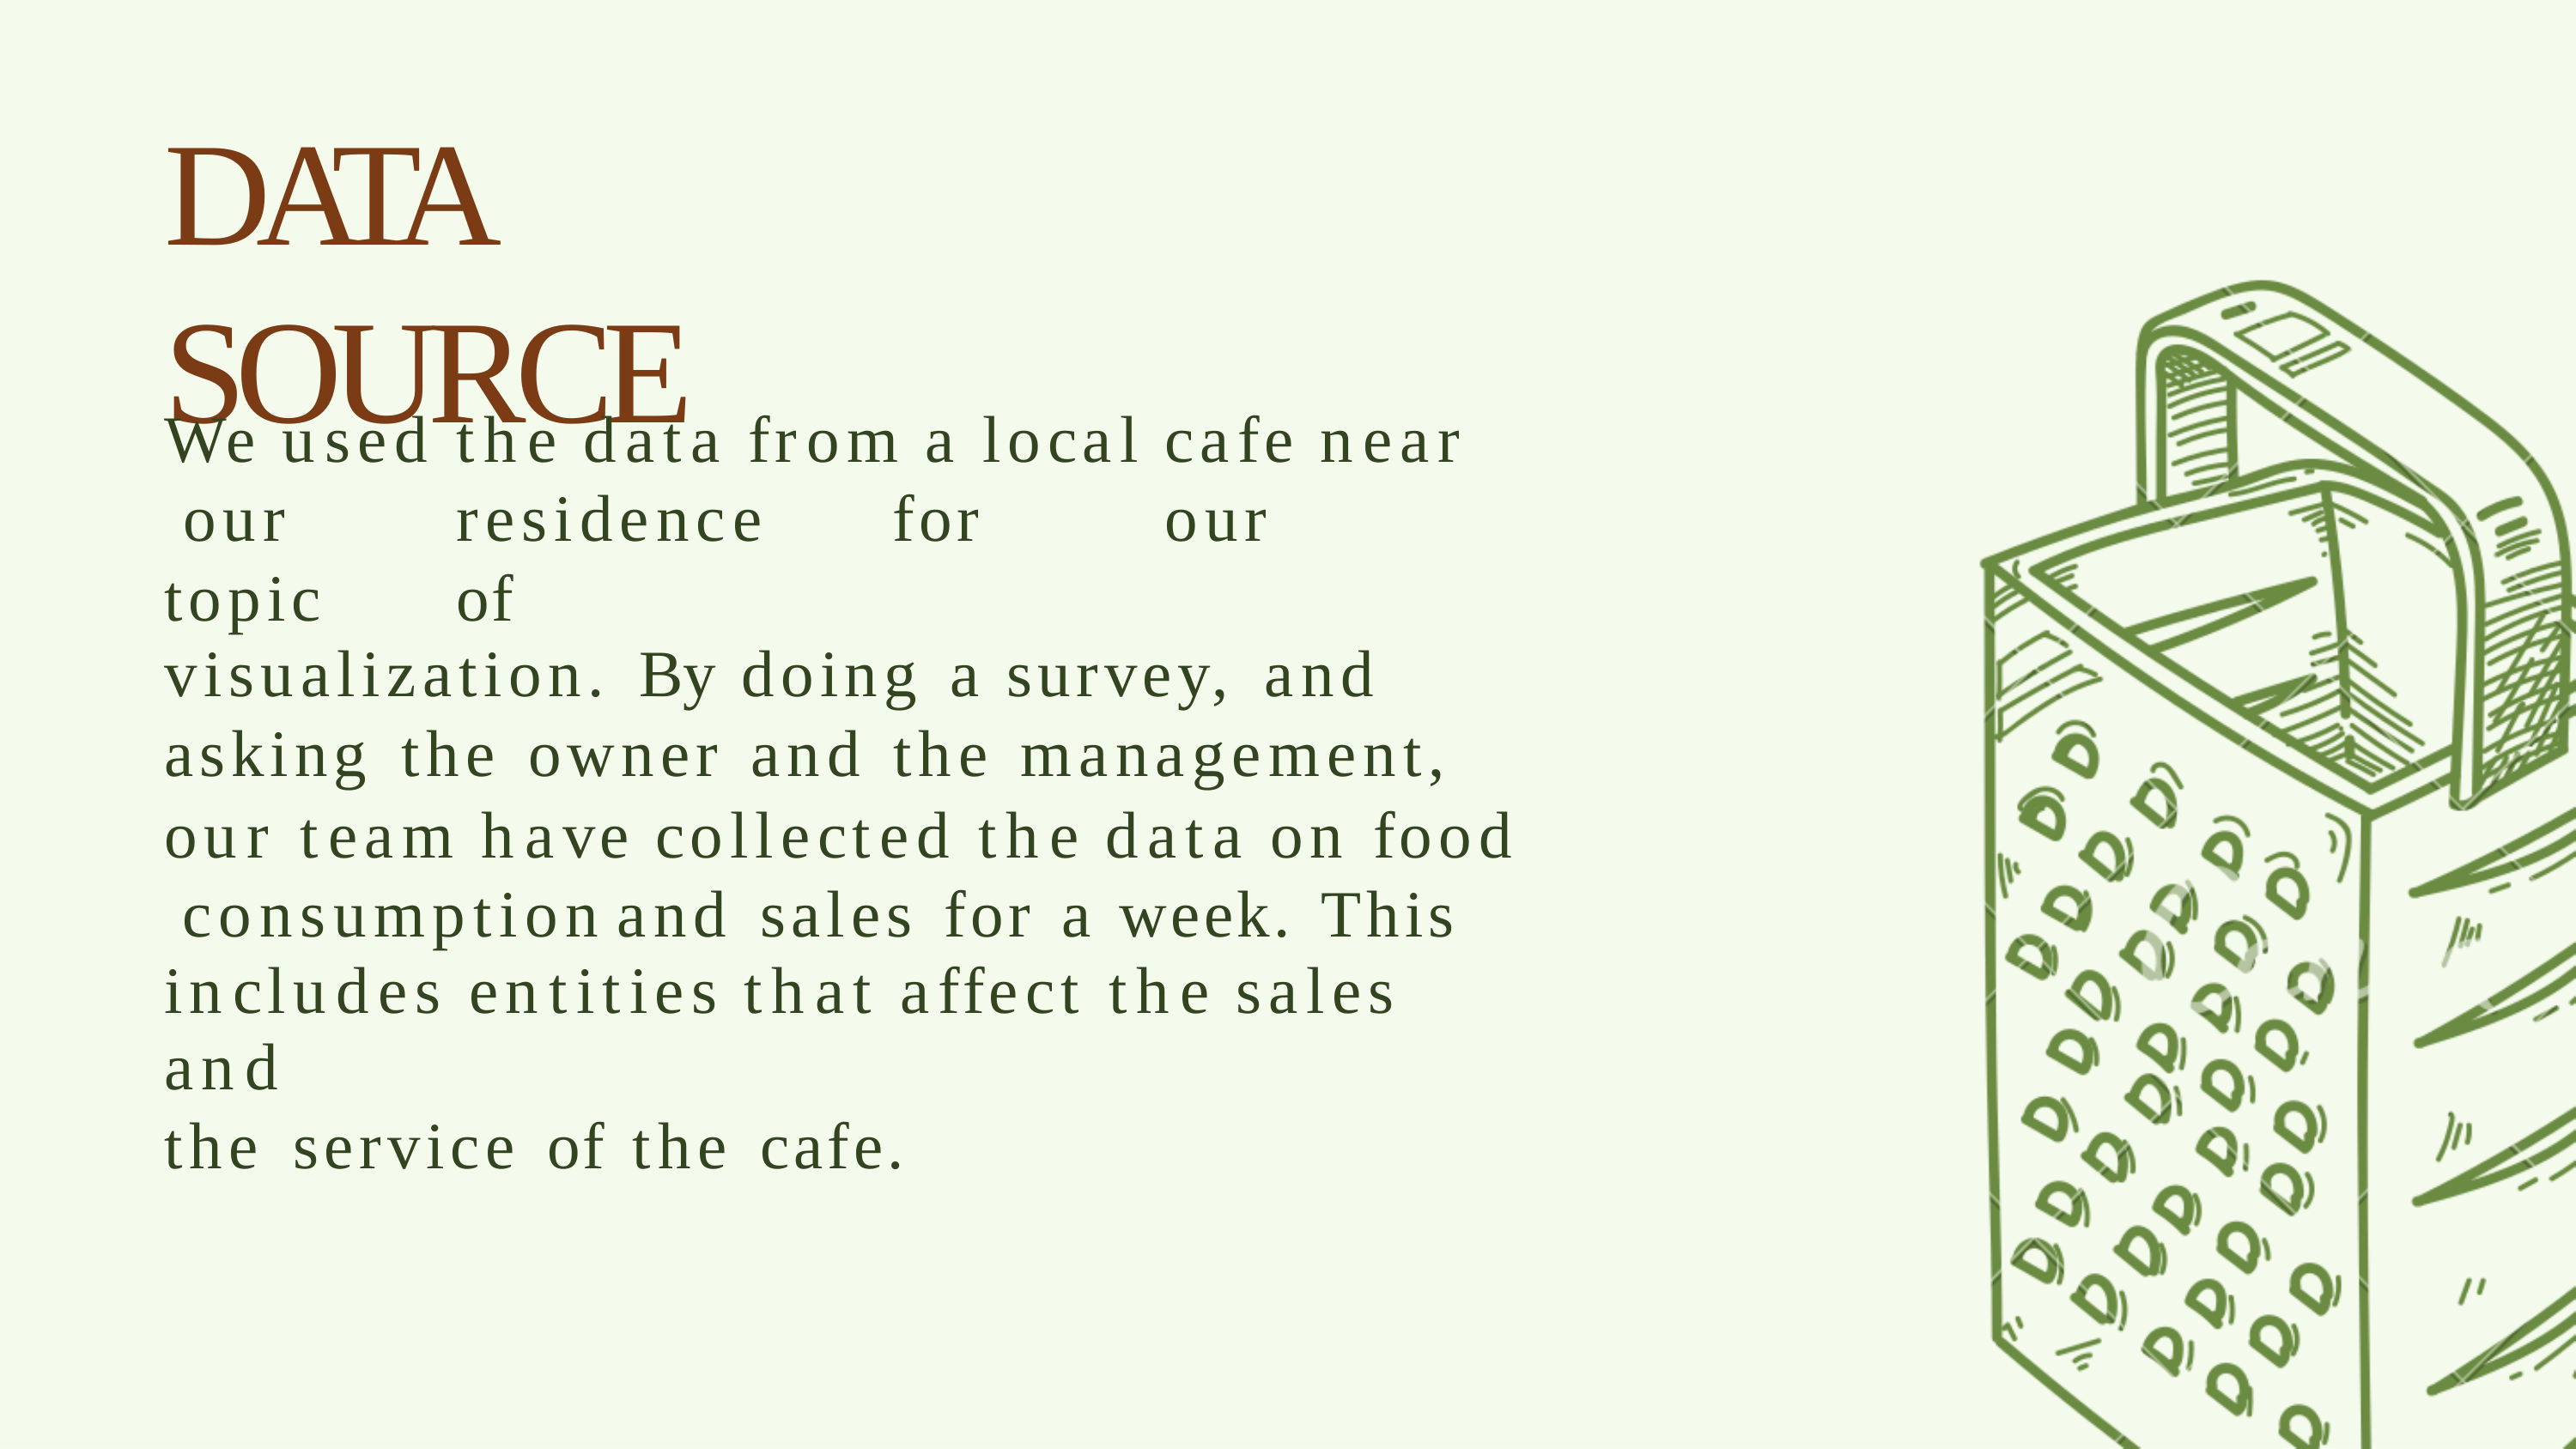

# DATA SOURCE

We	used	the	data	from	a	local	cafe	near  our		residence	for		our	topic	of
visualization.	By	doing	a	survey,	and
asking	the	owner	and	the	management,
our	team	have	collected	the	data	on	food  consumption	and	sales	for	a		week.	This
includes	entities	that	affect	the	sales	and
the	service	of	the	cafe.